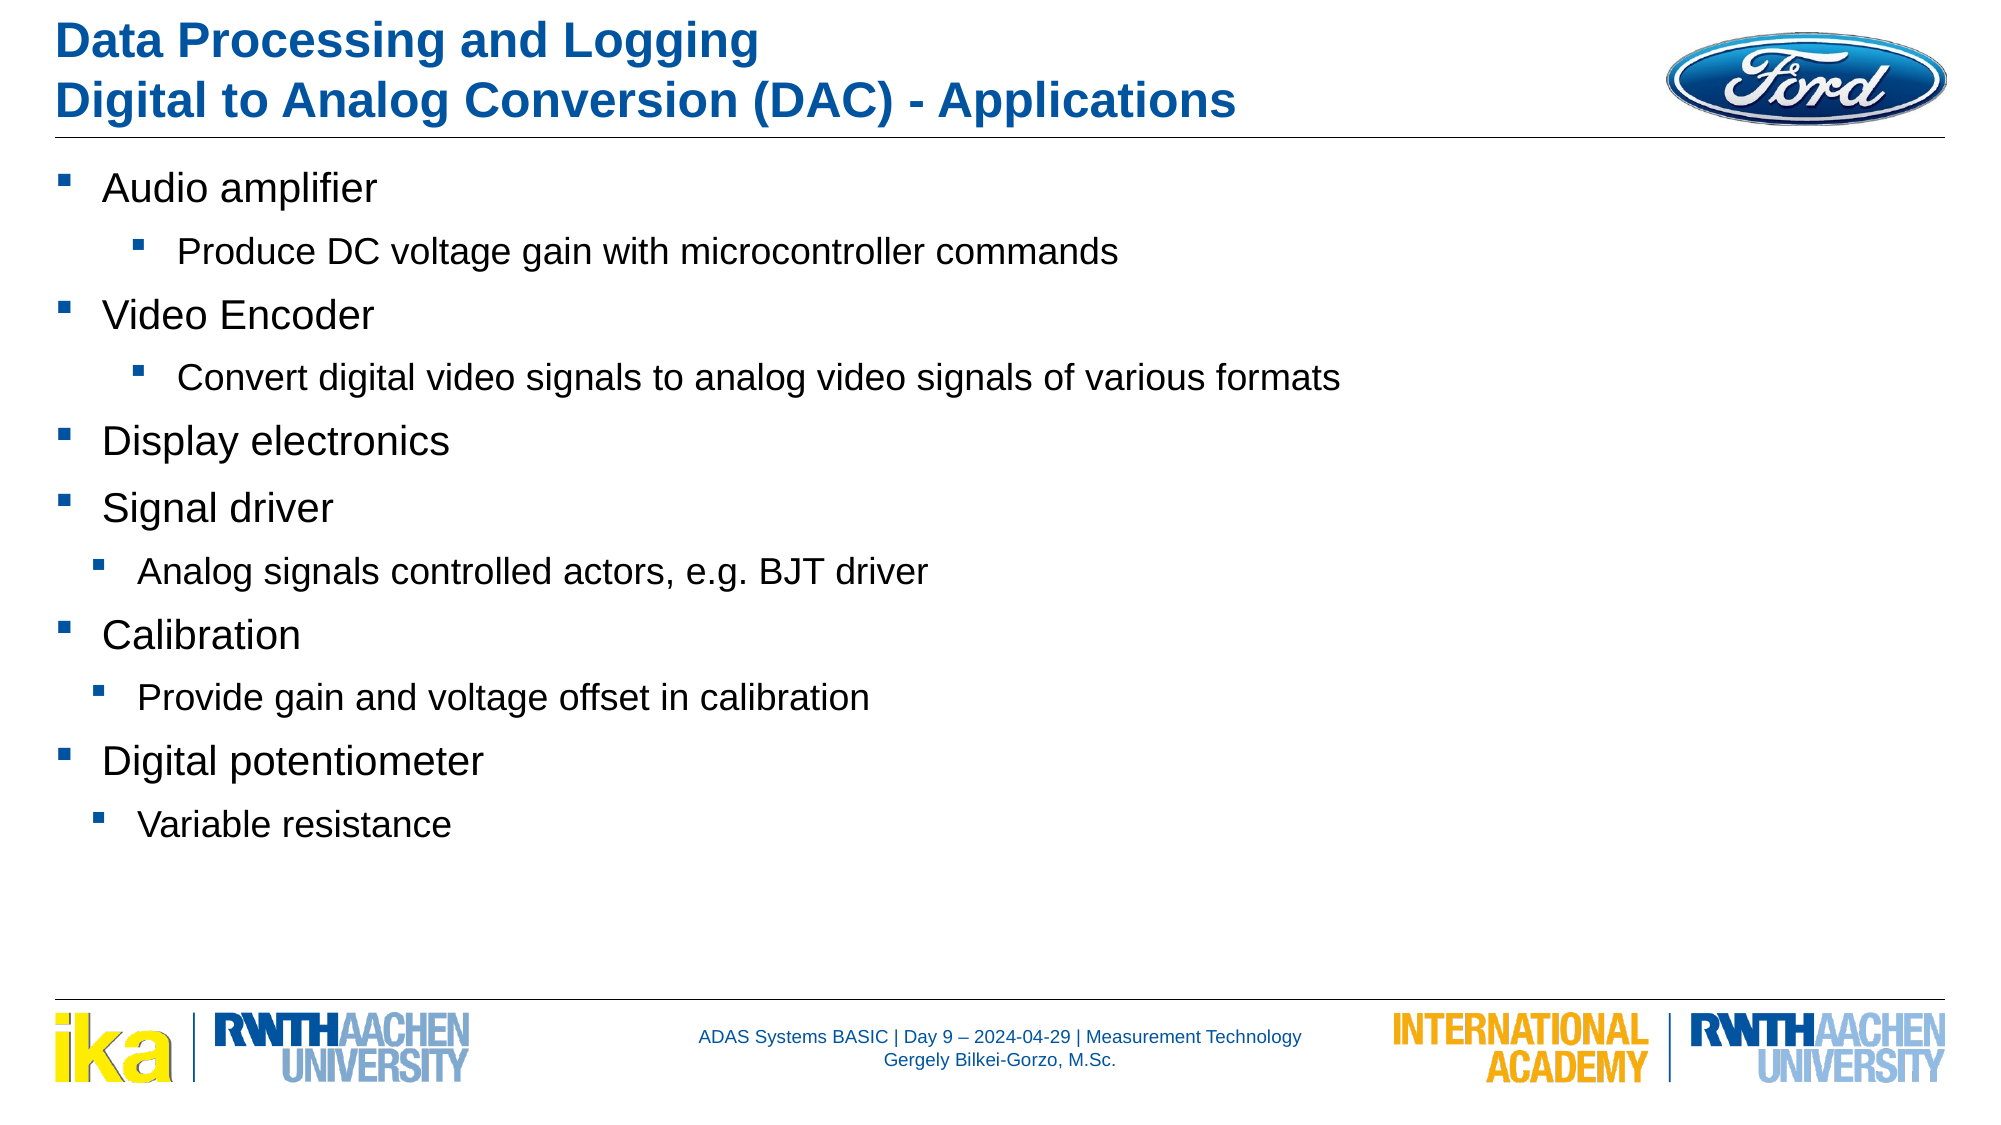

Data Processing and Logging
Digital to Analog Conversion (DAC) - Applications
Audio amplifier
Produce DC voltage gain with microcontroller commands
Video Encoder
Convert digital video signals to analog video signals of various formats
Display electronics
Signal driver
Analog signals controlled actors, e.g. BJT driver
Calibration
Provide gain and voltage offset in calibration
Digital potentiometer
Variable resistance